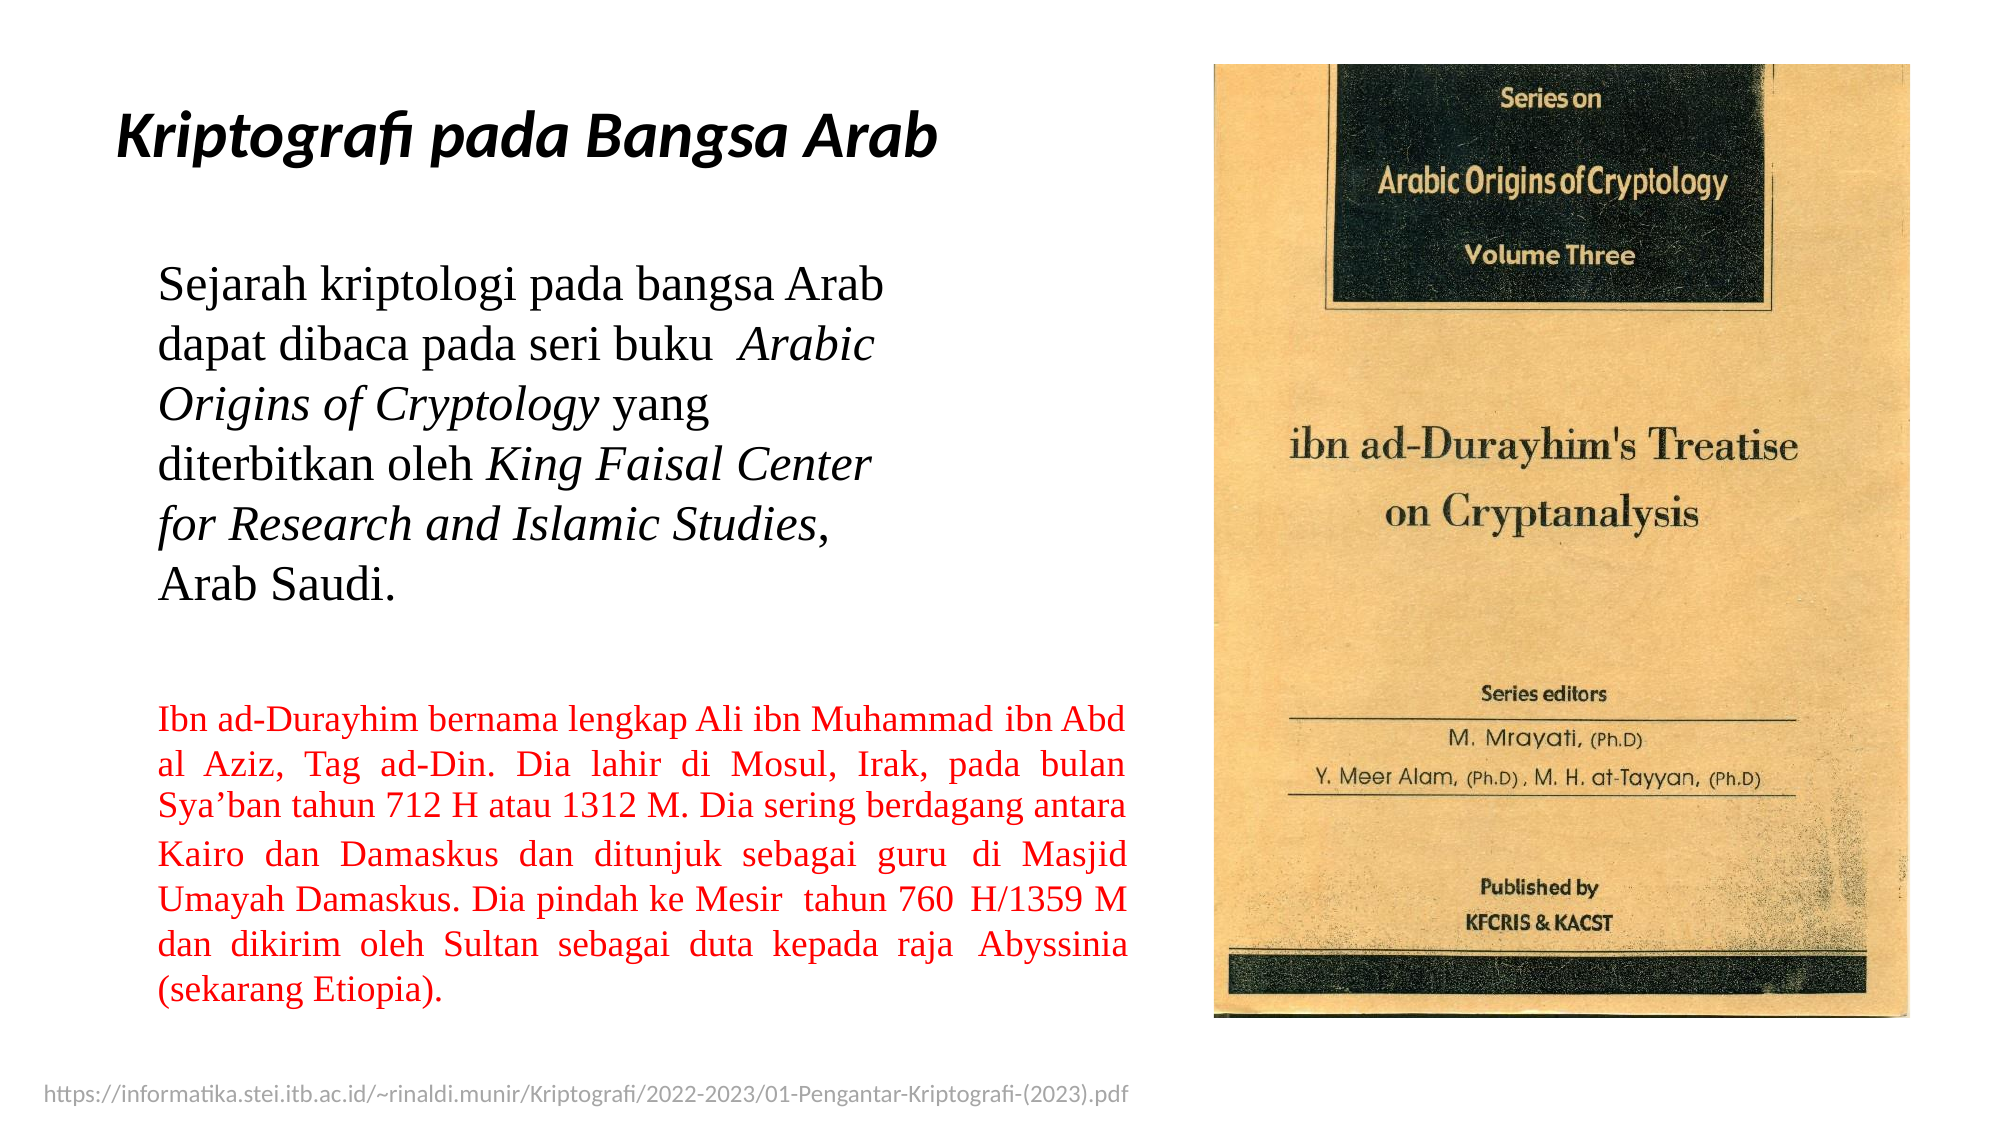

Kriptografi pada Bangsa Arab
Sejarah kriptologi pada bangsa Arab
dapat dibaca pada seri buku  Arabic Origins of Cryptology yang diterbitkan oleh King Faisal Center for Research and Islamic Studies, Arab Saudi.
Ibn ad-Durayhim bernama lengkap Ali ibn Muhammad
ibn Abd
al  Aziz,  Tag  ad-Din.  Dia  lahir  di  Mosul,  Irak,  pada  bulan
Sya’ban tahun 712 H atau 1312 M. Dia sering berdagang antara
Kairo  dan  Damaskus  dan  ditunjuk  sebagai  guru
Umayah Damaskus. Dia pindah ke Mesir  tahun 760 dan dikirim oleh Sultan sebagai duta kepada raja (sekarang Etiopia).
di  Masjid
H/1359 M Abyssinia
https://informatika.stei.itb.ac.id/~rinaldi.munir/Kriptografi/2022-2023/01-Pengantar-Kriptografi-(2023).pdf